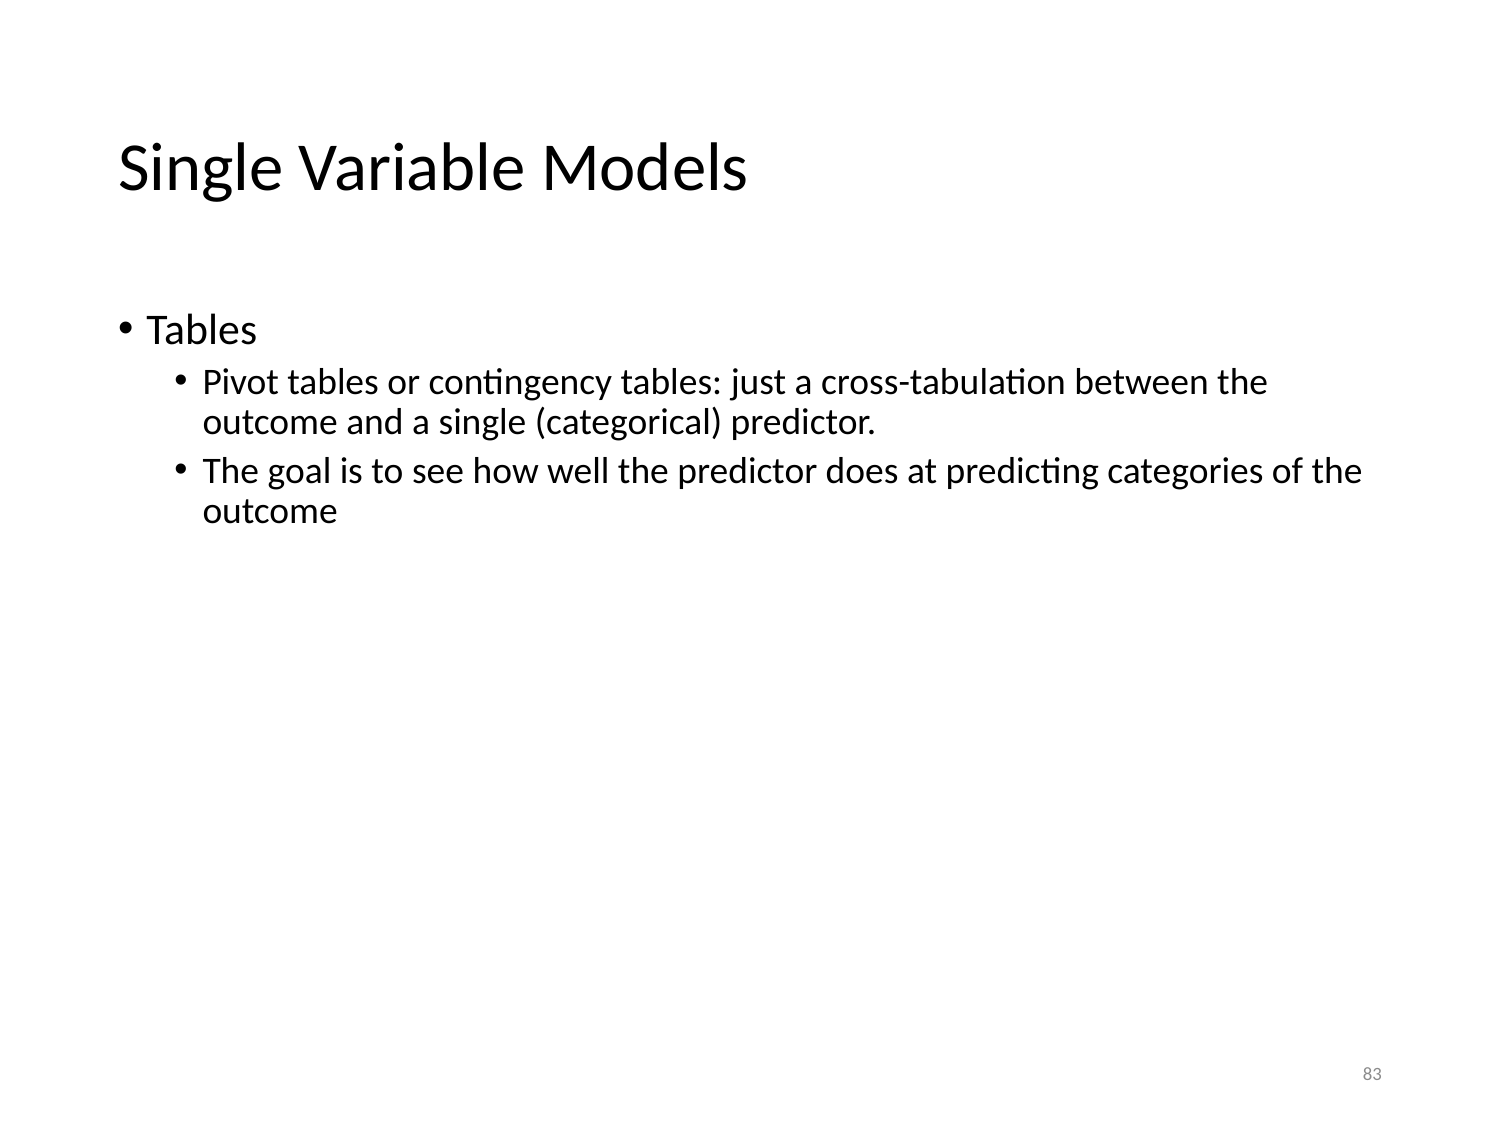

# Single Variable Models
Tables
Pivot tables or contingency tables: just a cross-tabulation between the outcome and a single (categorical) predictor.
The goal is to see how well the predictor does at predicting categories of the outcome
83